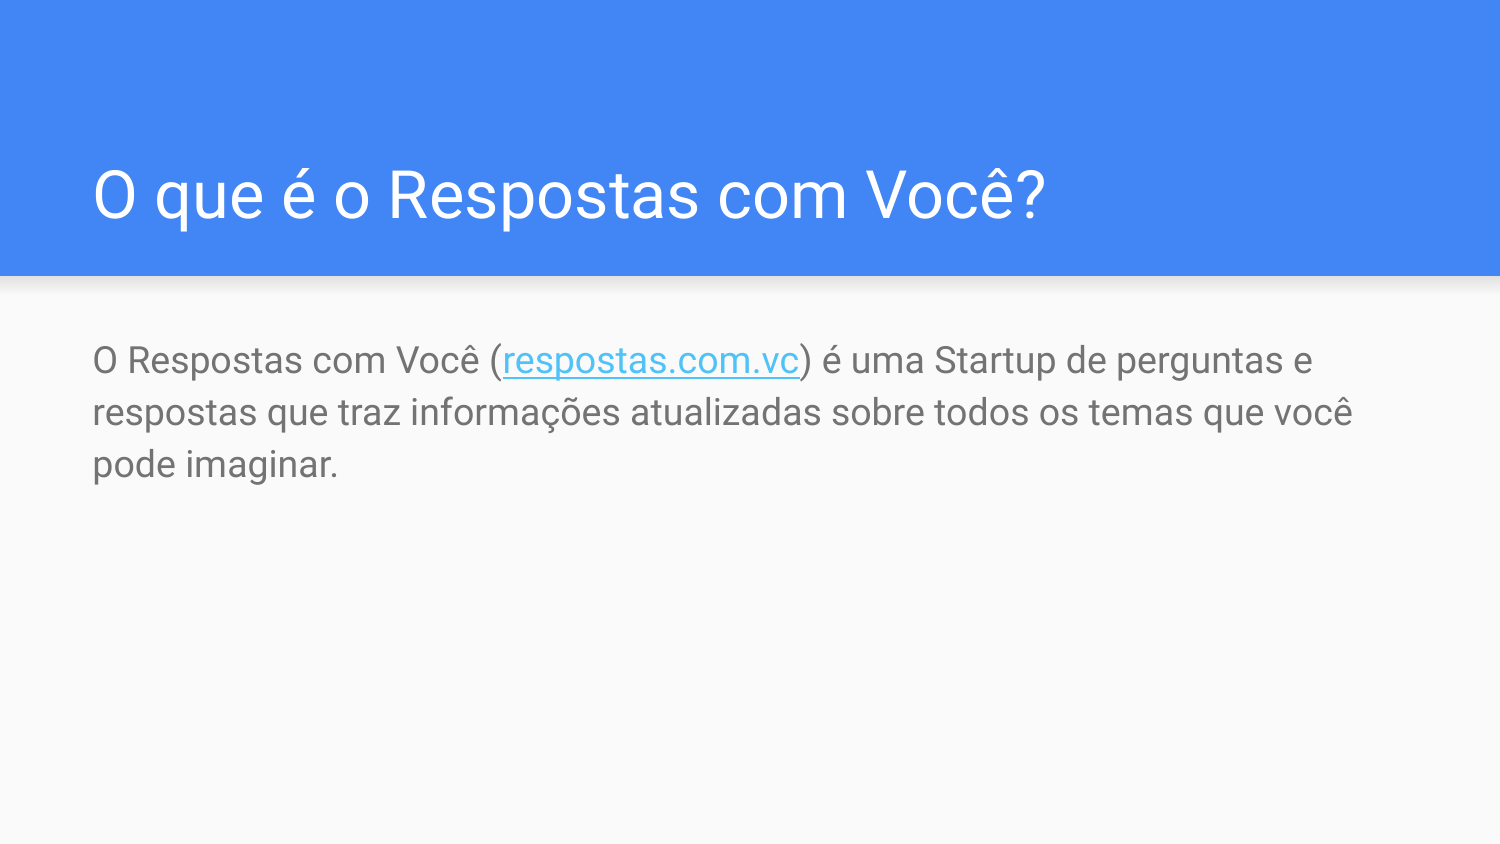

# O que é o Respostas com Você?
O Respostas com Você (respostas.com.vc) é uma Startup de perguntas e respostas que traz informações atualizadas sobre todos os temas que você pode imaginar.